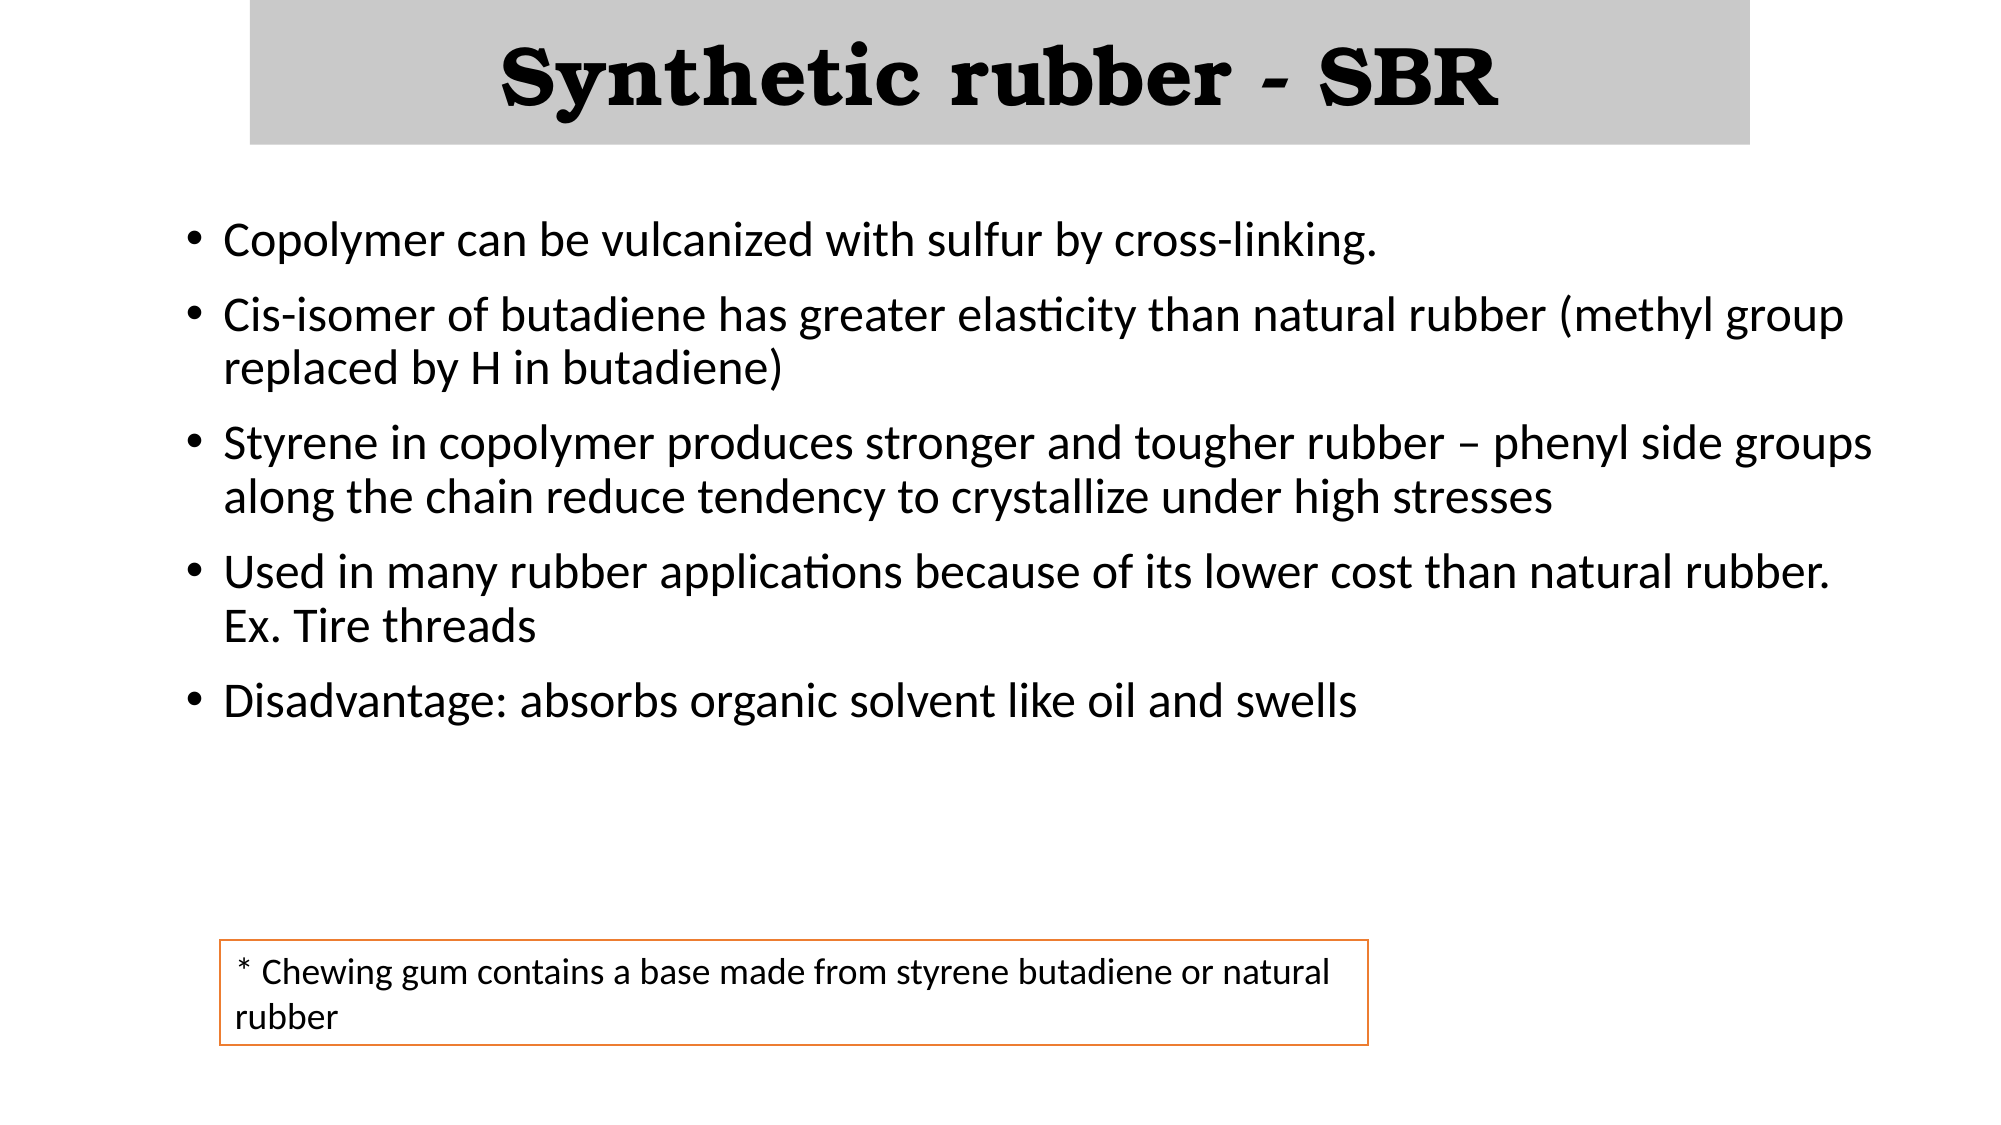

Synthetic rubber - SBR
Copolymer can be vulcanized with sulfur by cross-linking.
Cis-isomer of butadiene has greater elasticity than natural rubber (methyl group replaced by H in butadiene)
Styrene in copolymer produces stronger and tougher rubber – phenyl side groups along the chain reduce tendency to crystallize under high stresses
Used in many rubber applications because of its lower cost than natural rubber. Ex. Tire threads
Disadvantage: absorbs organic solvent like oil and swells

* Chewing gum contains a base made from styrene butadiene or natural rubber